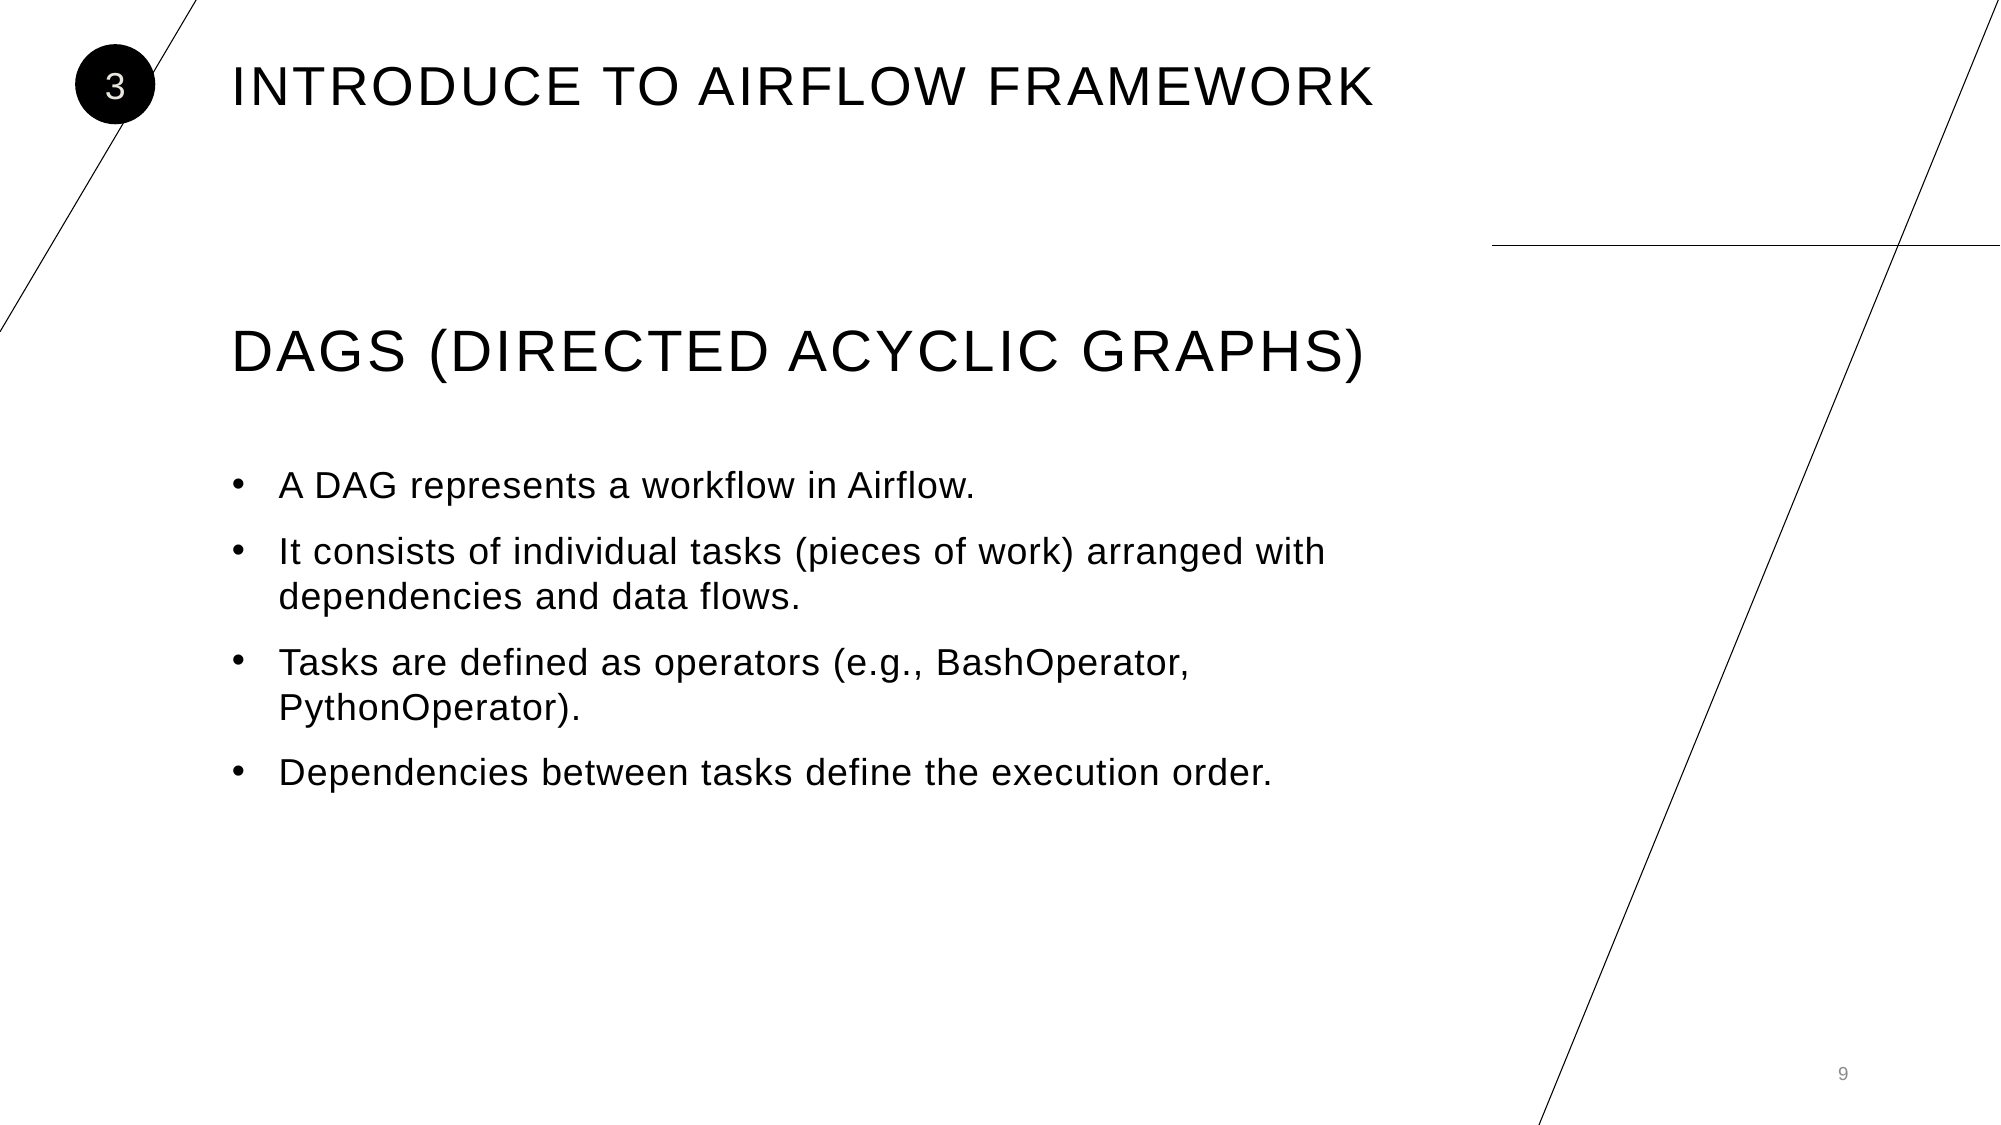

Introduce to Airflow framework
3
# DAGs (Directed Acyclic Graphs)
A DAG represents a workflow in Airflow.
It consists of individual tasks (pieces of work) arranged with dependencies and data flows.
Tasks are defined as operators (e.g., BashOperator, PythonOperator).
Dependencies between tasks define the execution order.
9